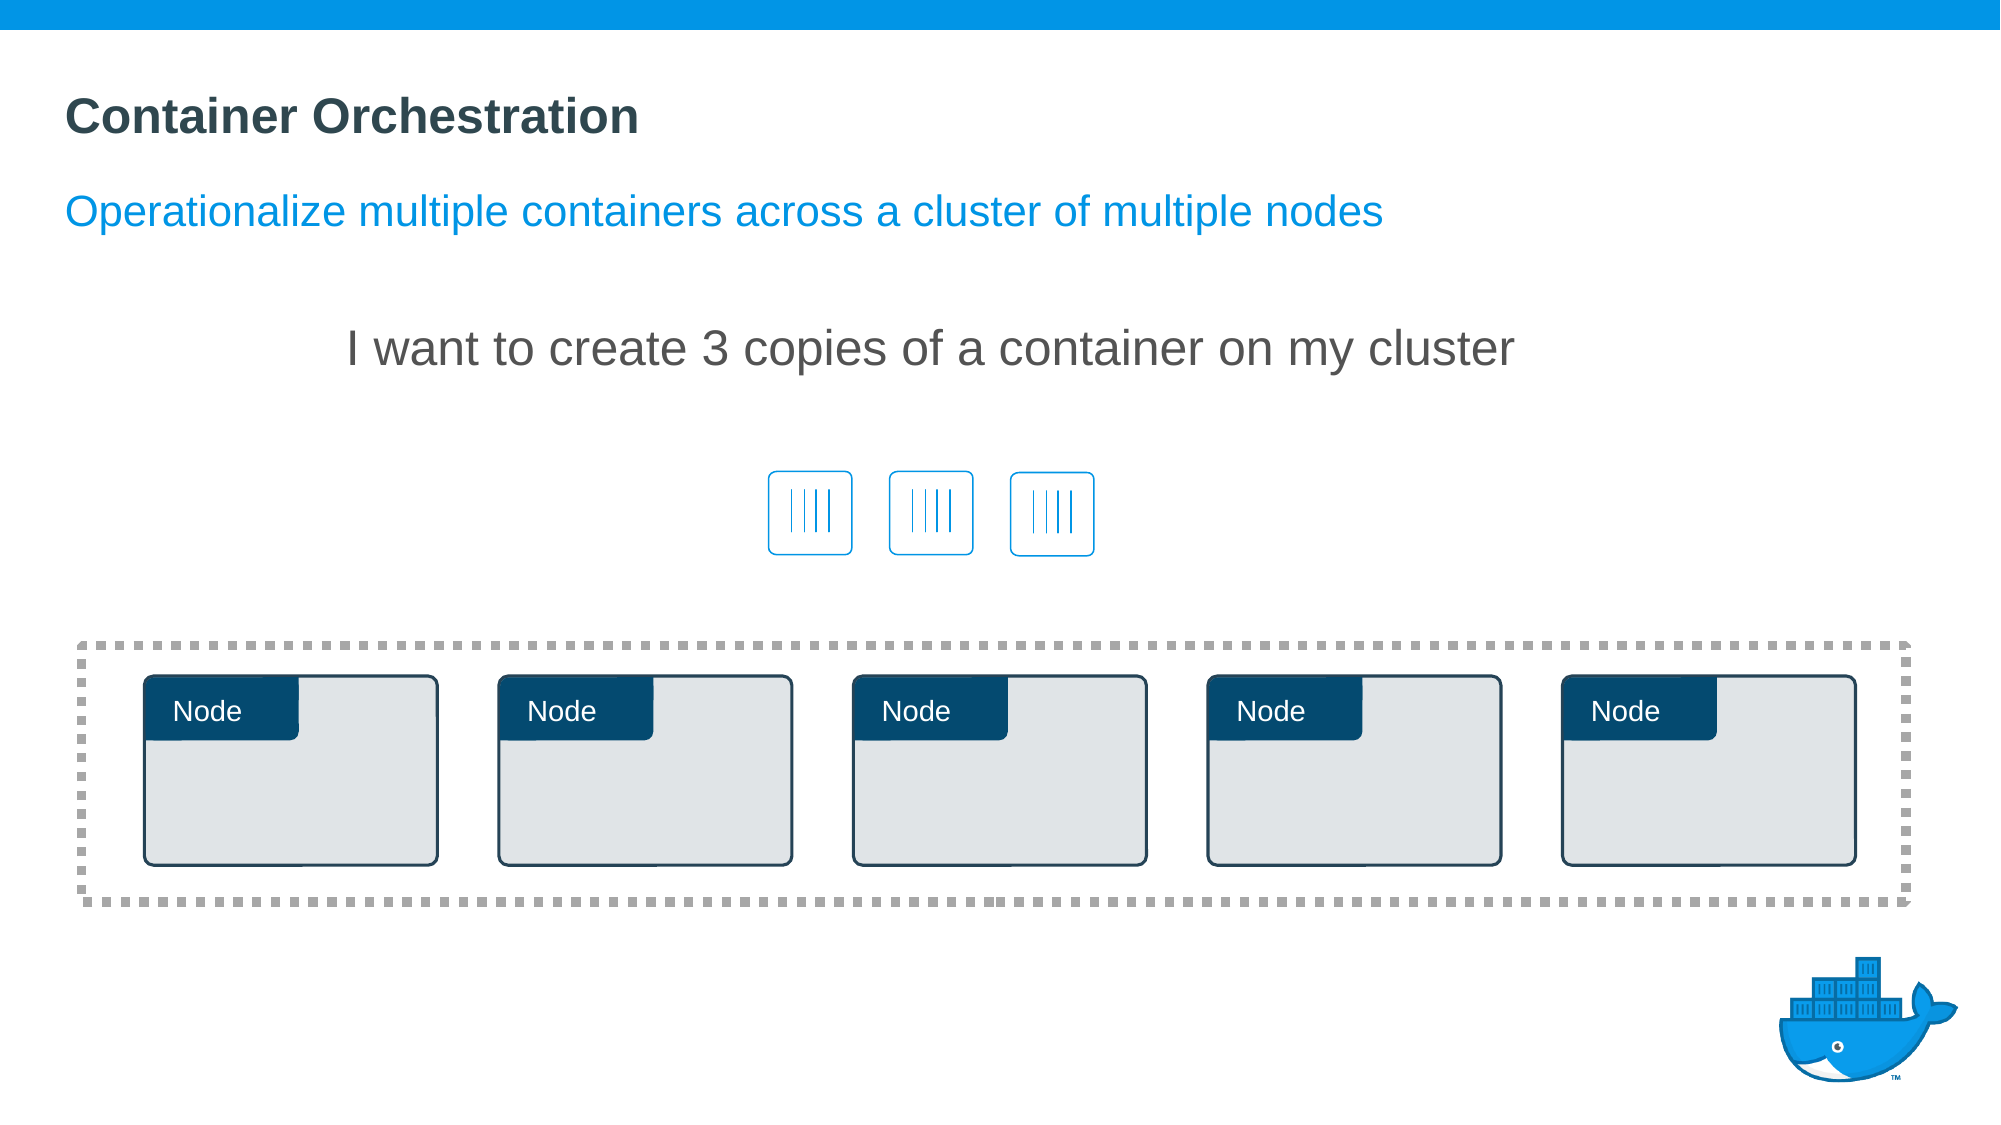

# Container Orchestration
Operationalize multiple containers across a cluster of multiple nodes
I want to create 3 copies of a container on my cluster

Node

Node

Node

Node

Node